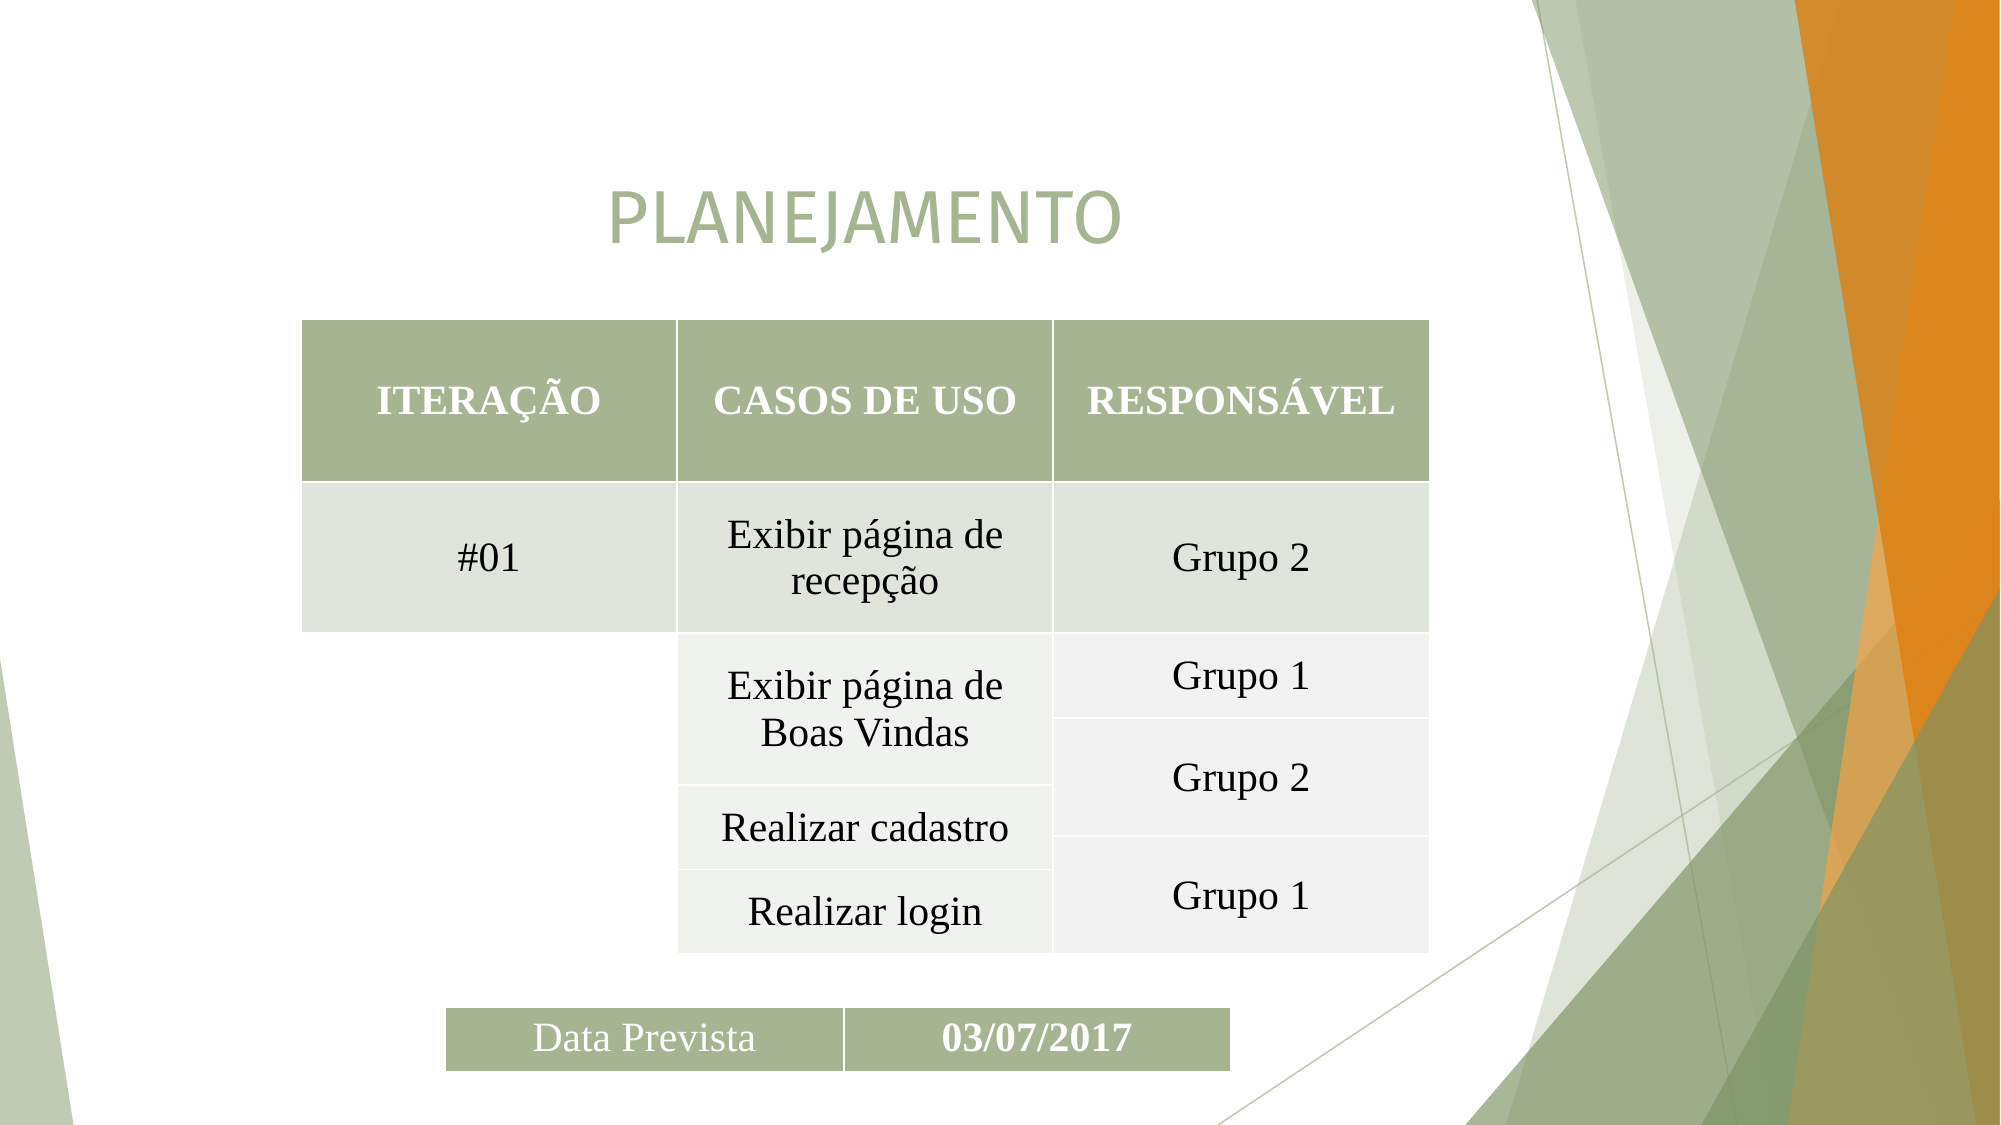

# PLANEJAMENTO
| ITERAÇÃO | CASOS DE USO | RESPONSÁVEL |
| --- | --- | --- |
| #01 | Exibir página de recepção | Grupo 2 |
|  | Exibir página de Boas Vindas | Grupo 1 |
|  |  | Grupo 2 |
|  | Realizar cadastro |  |
|  |  | Grupo 1 |
|  | Realizar login |  |
| Data Prevista | 03/07/2017 |
| --- | --- |